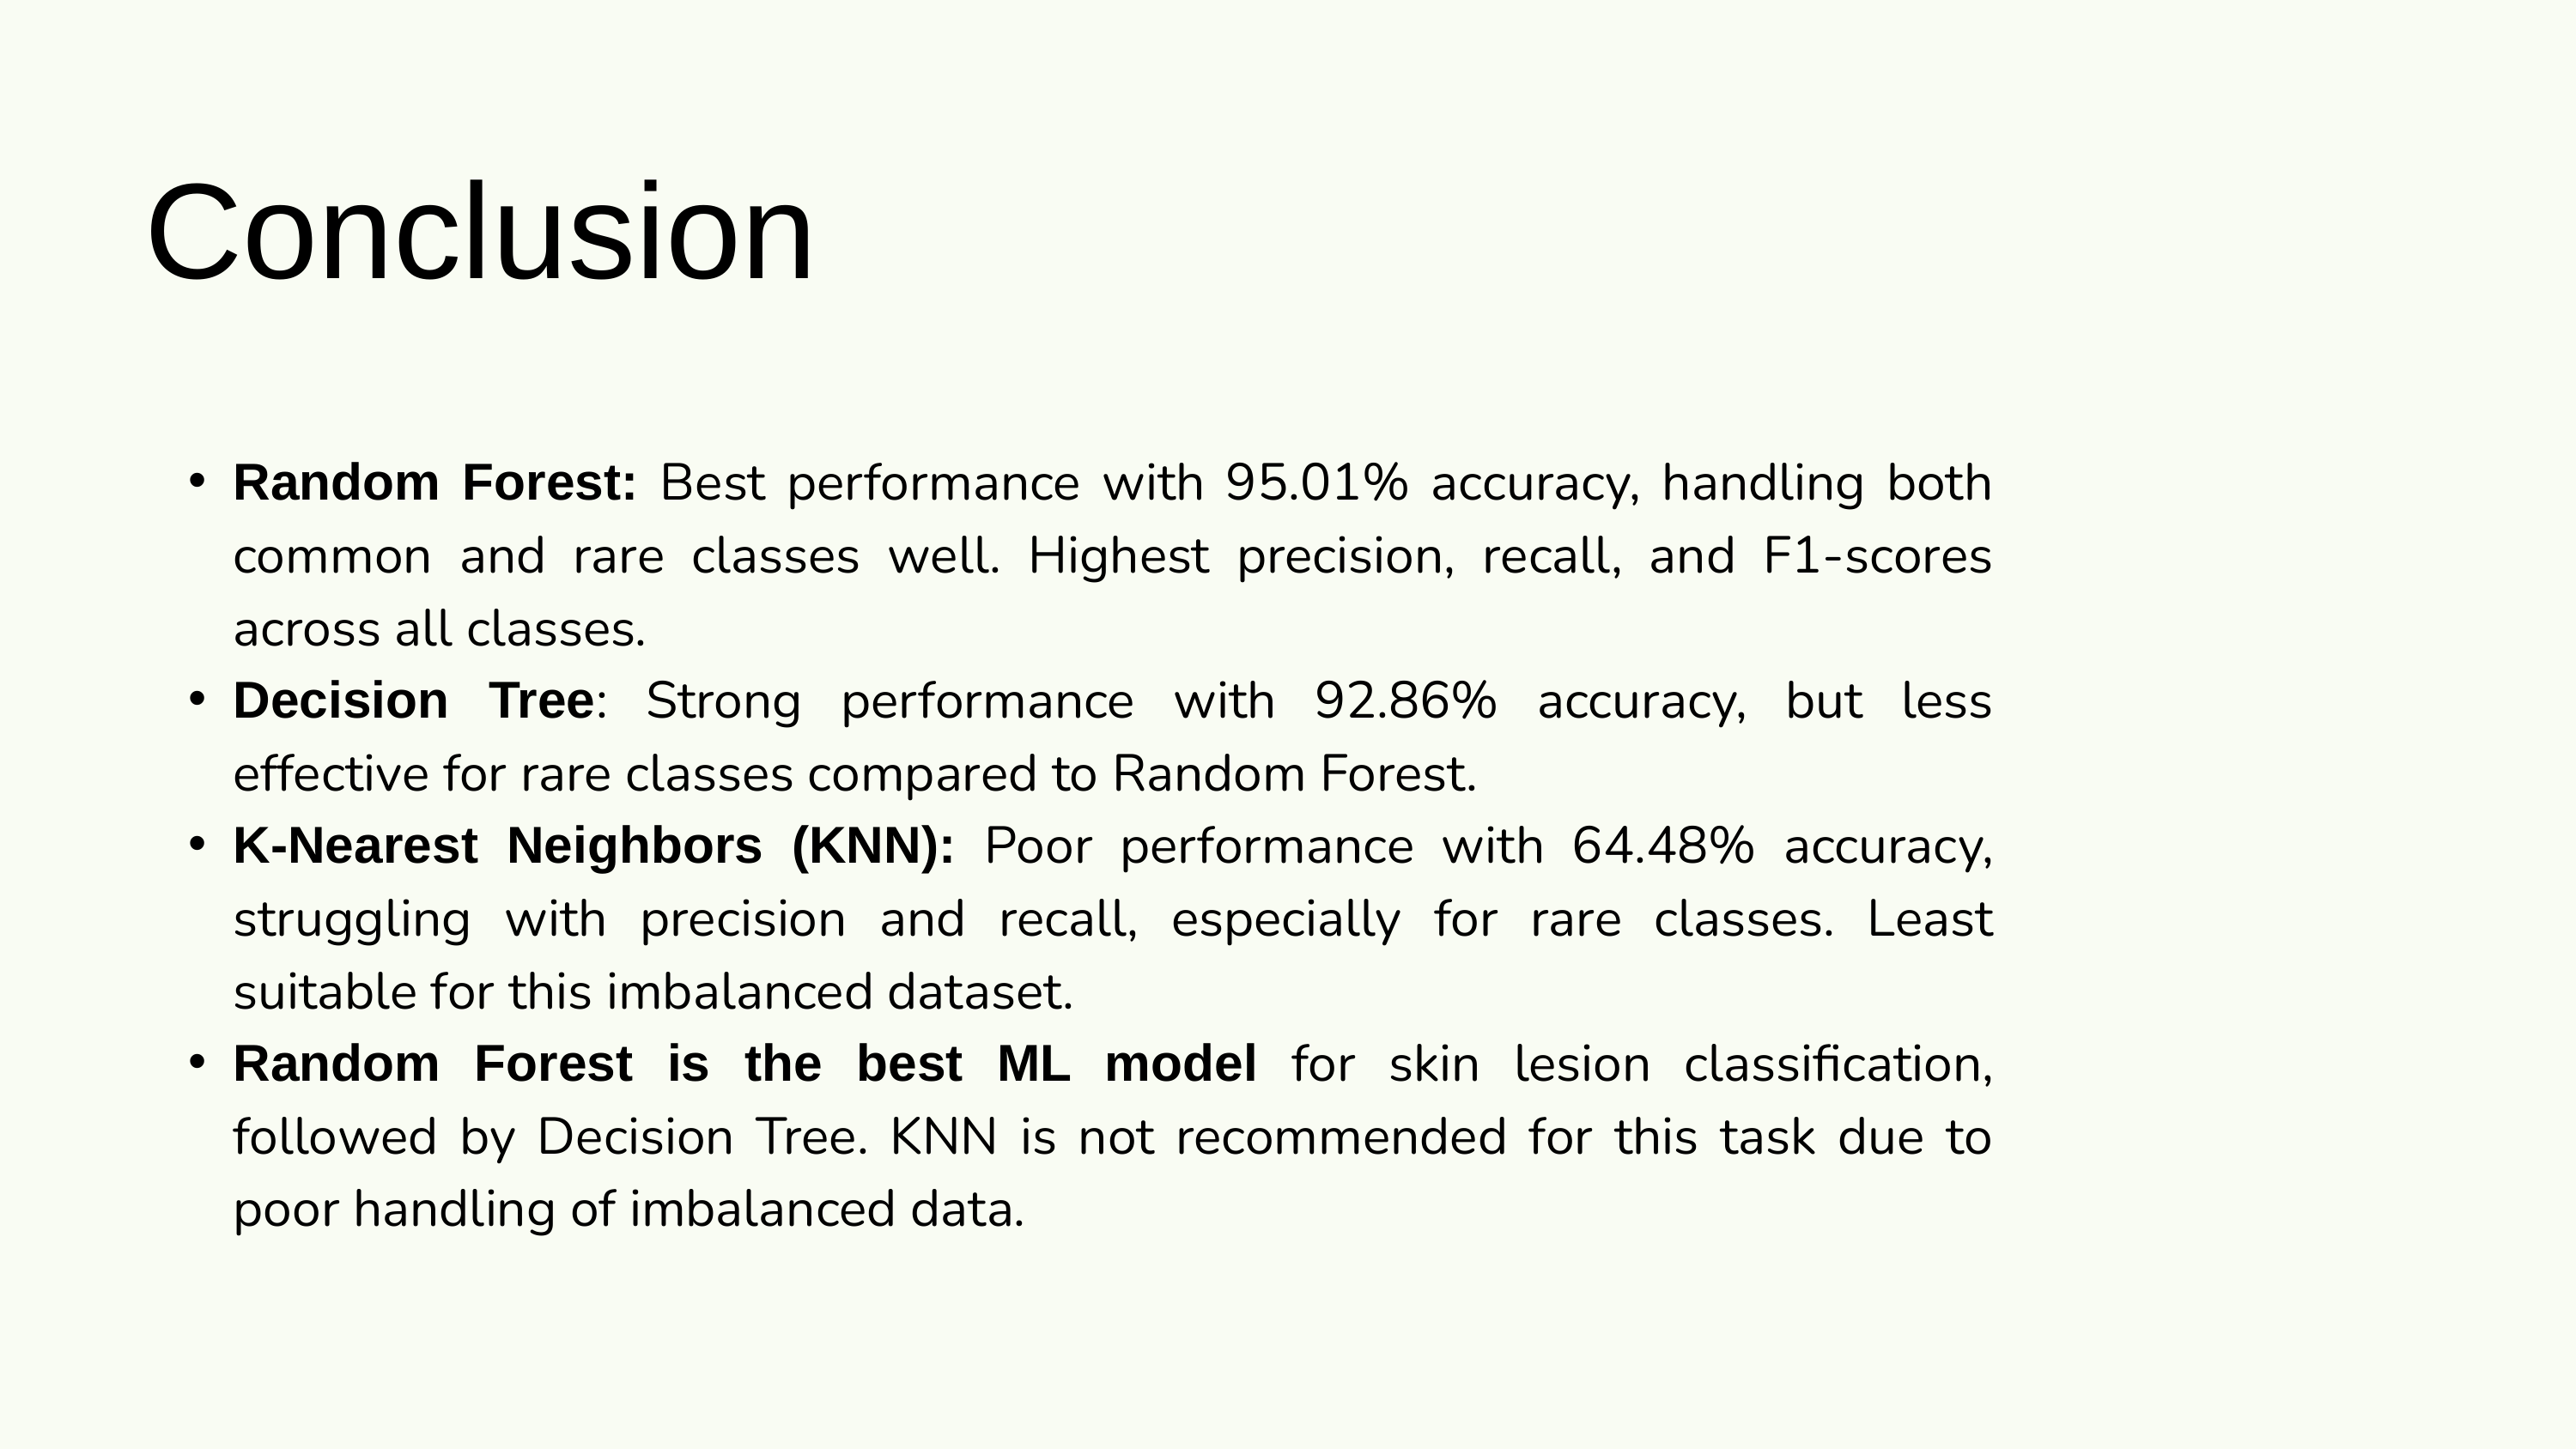

Conclusion
Random Forest: Best performance with 95.01% accuracy, handling both common and rare classes well. Highest precision, recall, and F1-scores across all classes.
Decision Tree: Strong performance with 92.86% accuracy, but less effective for rare classes compared to Random Forest.
K-Nearest Neighbors (KNN): Poor performance with 64.48% accuracy, struggling with precision and recall, especially for rare classes. Least suitable for this imbalanced dataset.
Random Forest is the best ML model for skin lesion classification, followed by Decision Tree. KNN is not recommended for this task due to poor handling of imbalanced data.